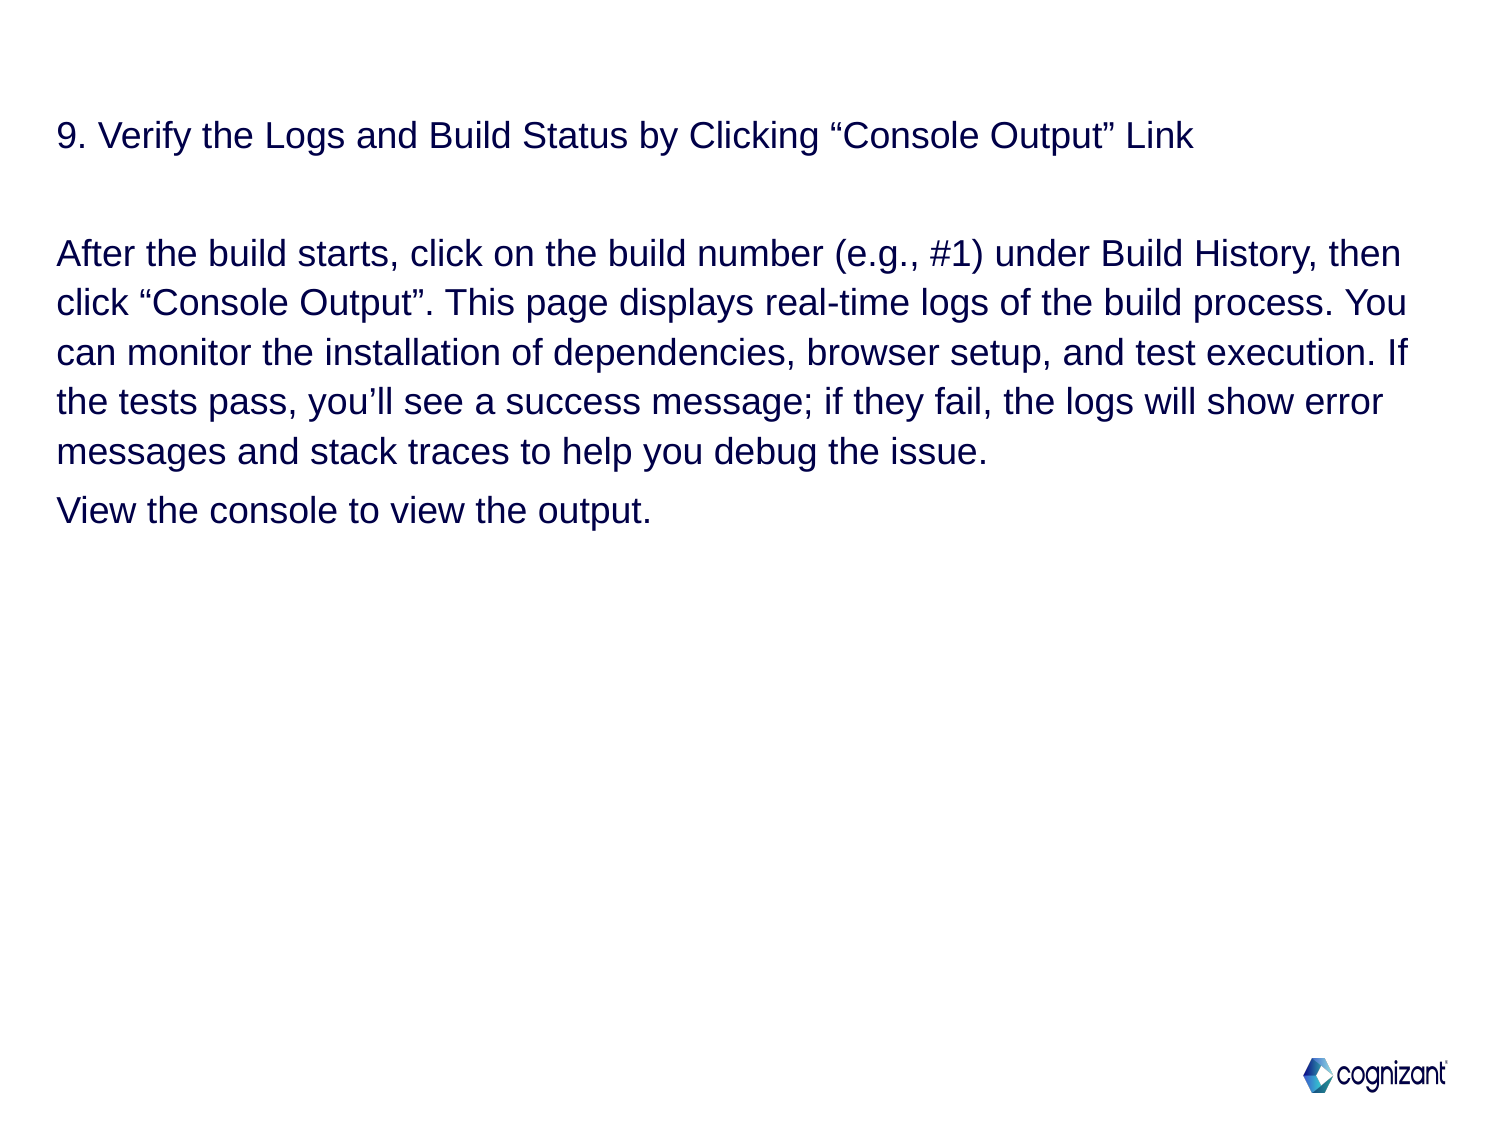

9. Verify the Logs and Build Status by Clicking “Console Output” Link

After the build starts, click on the build number (e.g., #1) under Build History, then click “Console Output”. This page displays real-time logs of the build process. You can monitor the installation of dependencies, browser setup, and test execution. If the tests pass, you’ll see a success message; if they fail, the logs will show error messages and stack traces to help you debug the issue.
View the console to view the output.